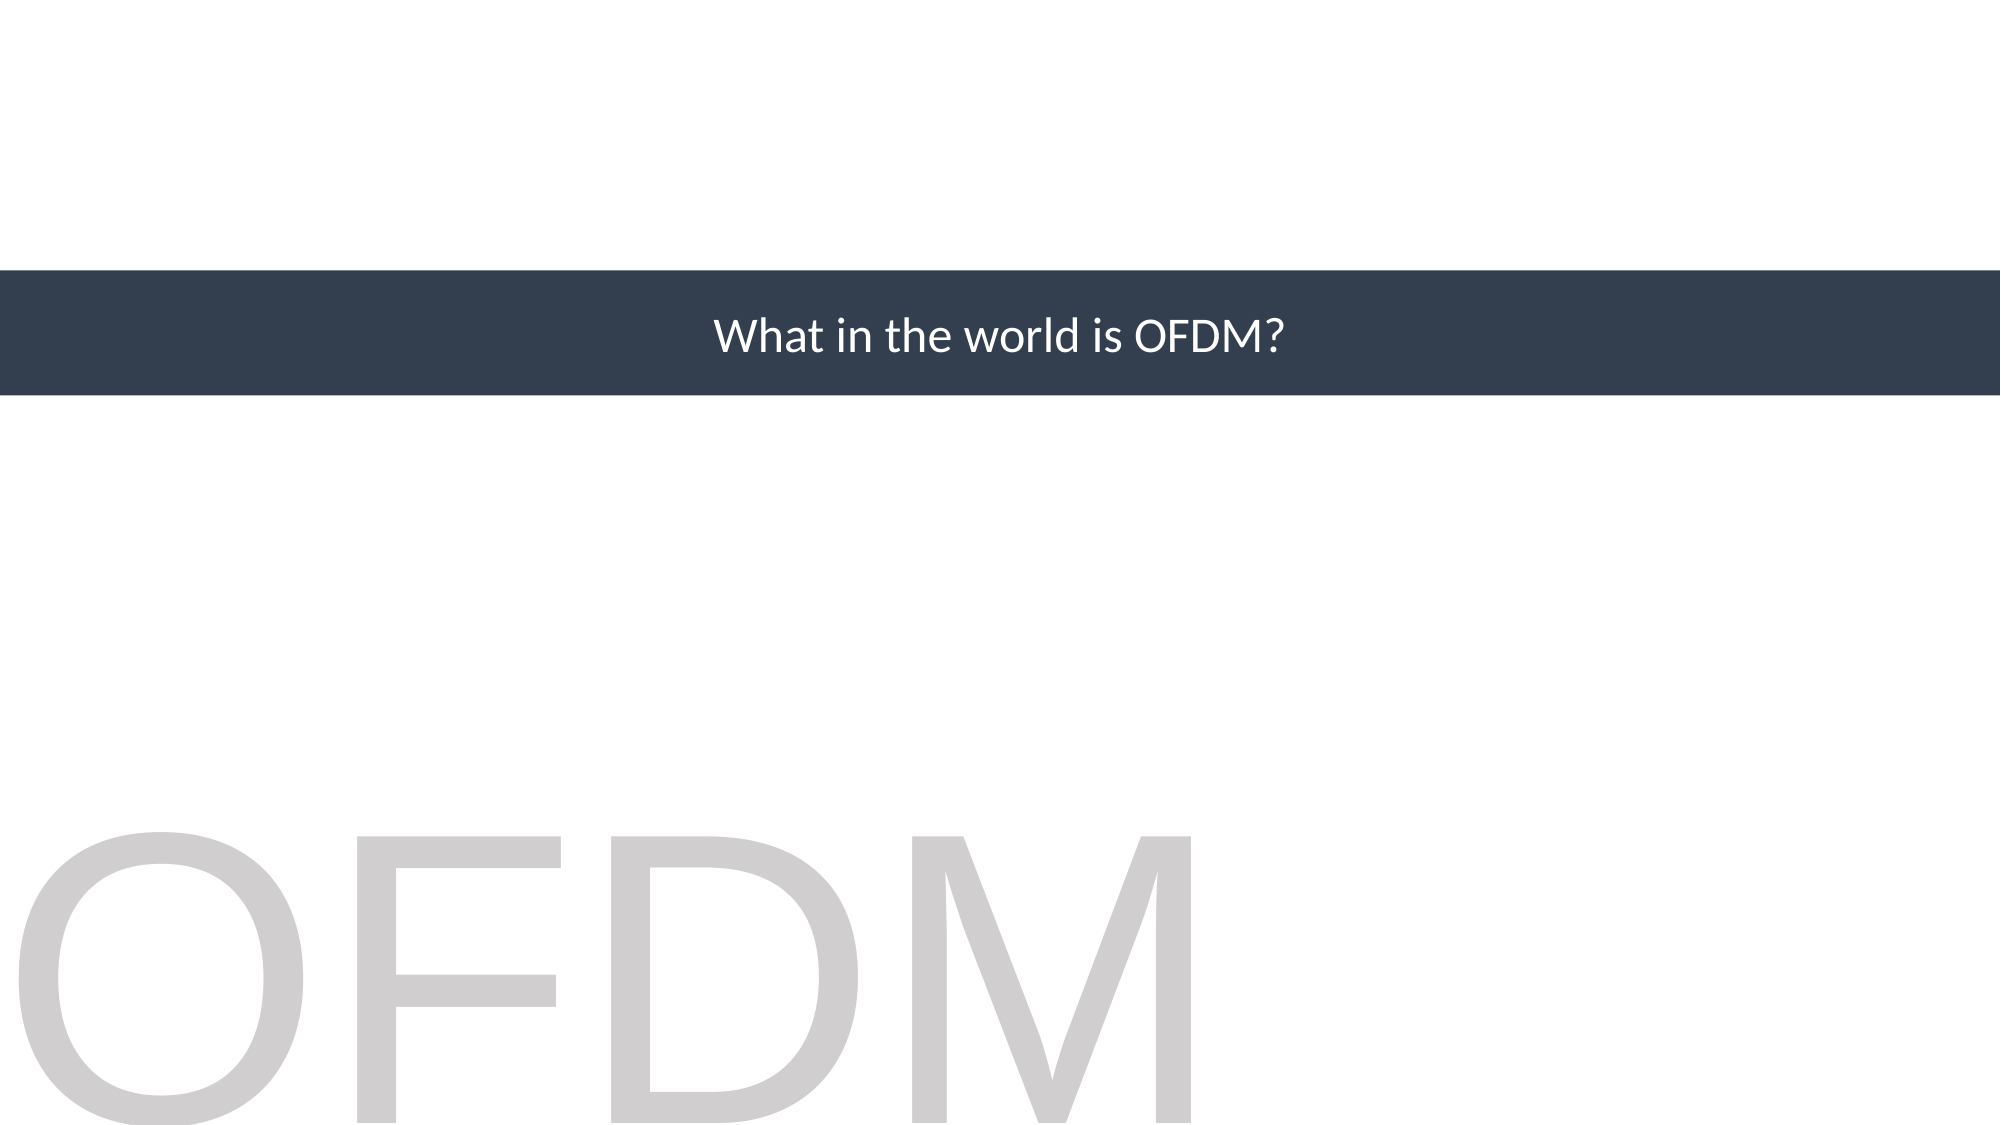

What in the world is OFDM?
OFDM